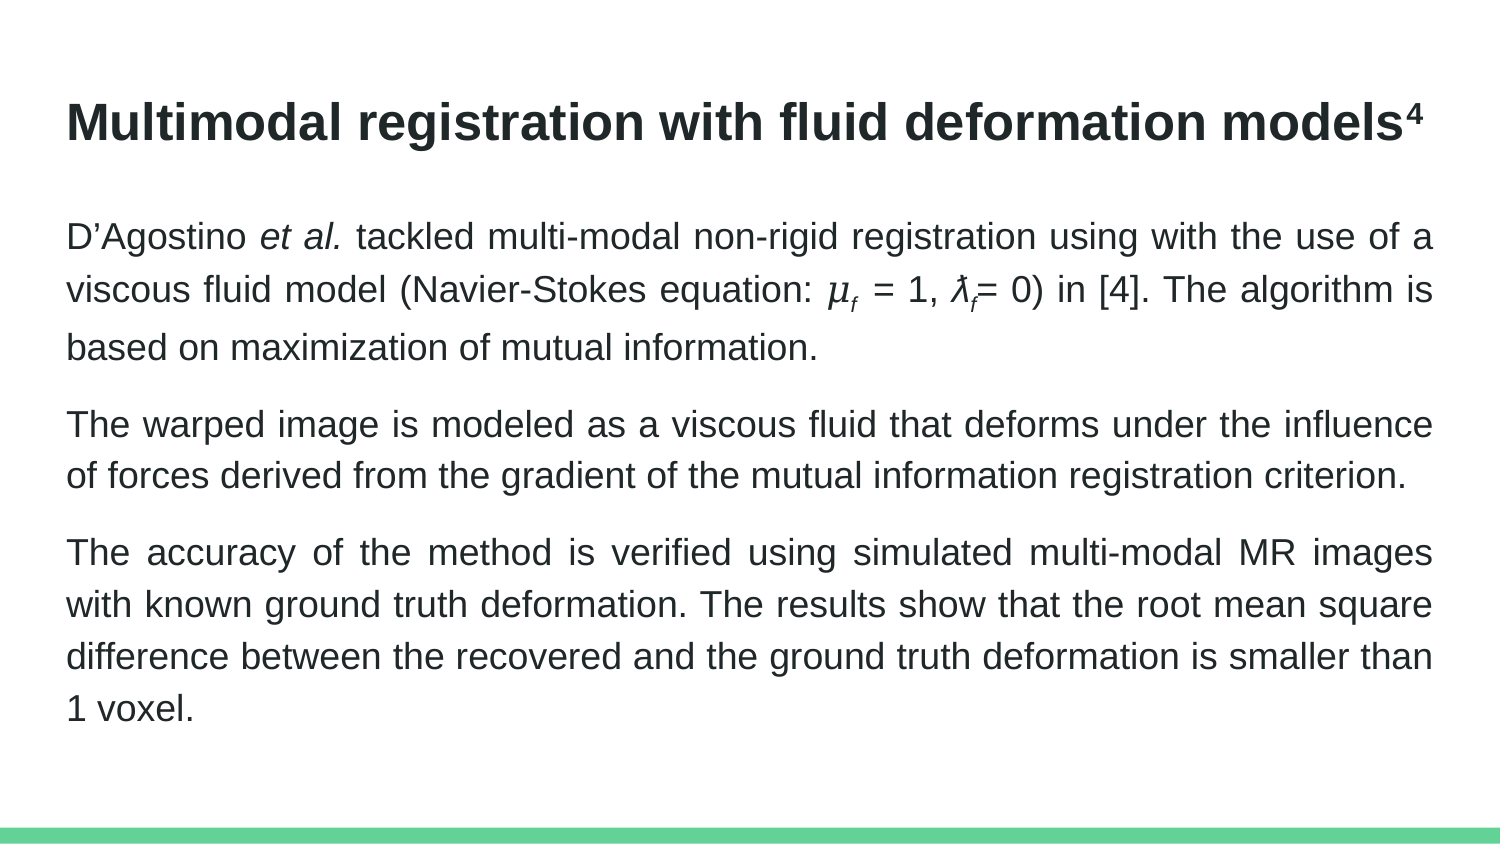

# Multimodal registration with fluid deformation models4
D’Agostino et al. tackled multi-modal non-rigid registration using with the use of a viscous fluid model (Navier-Stokes equation: 𝜇f  = 1, ƛf= 0) in [4]. The algorithm is based on maximization of mutual information.
The warped image is modeled as a viscous fluid that deforms under the influence of forces derived from the gradient of the mutual information registration criterion.
The accuracy of the method is verified using simulated multi-modal MR images with known ground truth deformation. The results show that the root mean square difference between the recovered and the ground truth deformation is smaller than 1 voxel.